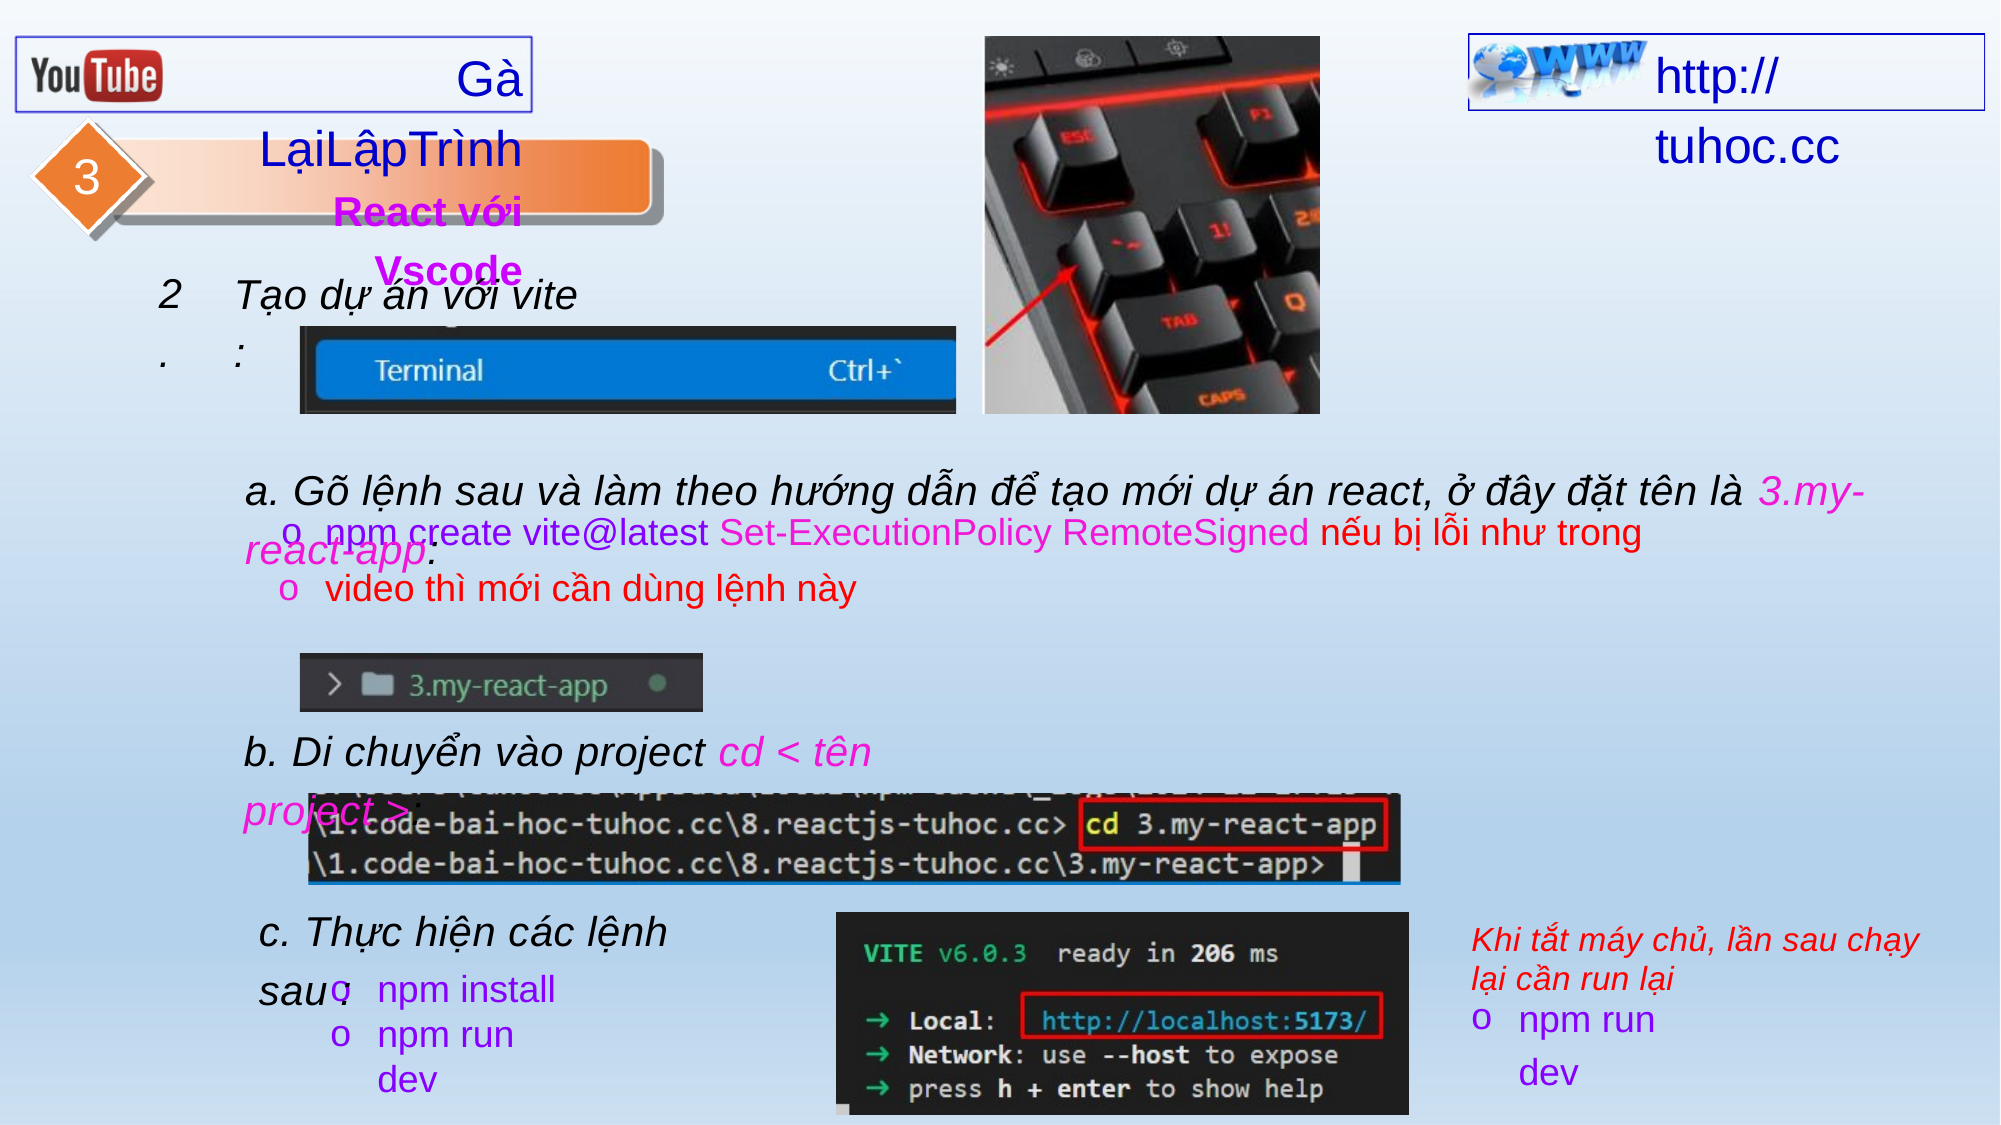

http:// tuhoc.cc

Gà LạiLậpTrình
React với Vscode

3

2.
Tạo dự án với vite :

a. Gõ lệnh sau và làm theo hướng dẫn để tạo mới dự án react, ở đây đặt tên là 3.my-react-app:
o
npm create vite@latest Set-ExecutionPolicy RemoteSigned nếu bị lỗi như trong video thì mới cần dùng lệnh này
o

b. Di chuyển vào project cd < tên project >:

c. Thực hiện các lệnh sau :

Khi tắt máy chủ, lần sau chạy lại cần run lại
o o
npm install npm run dev
npm run dev
o